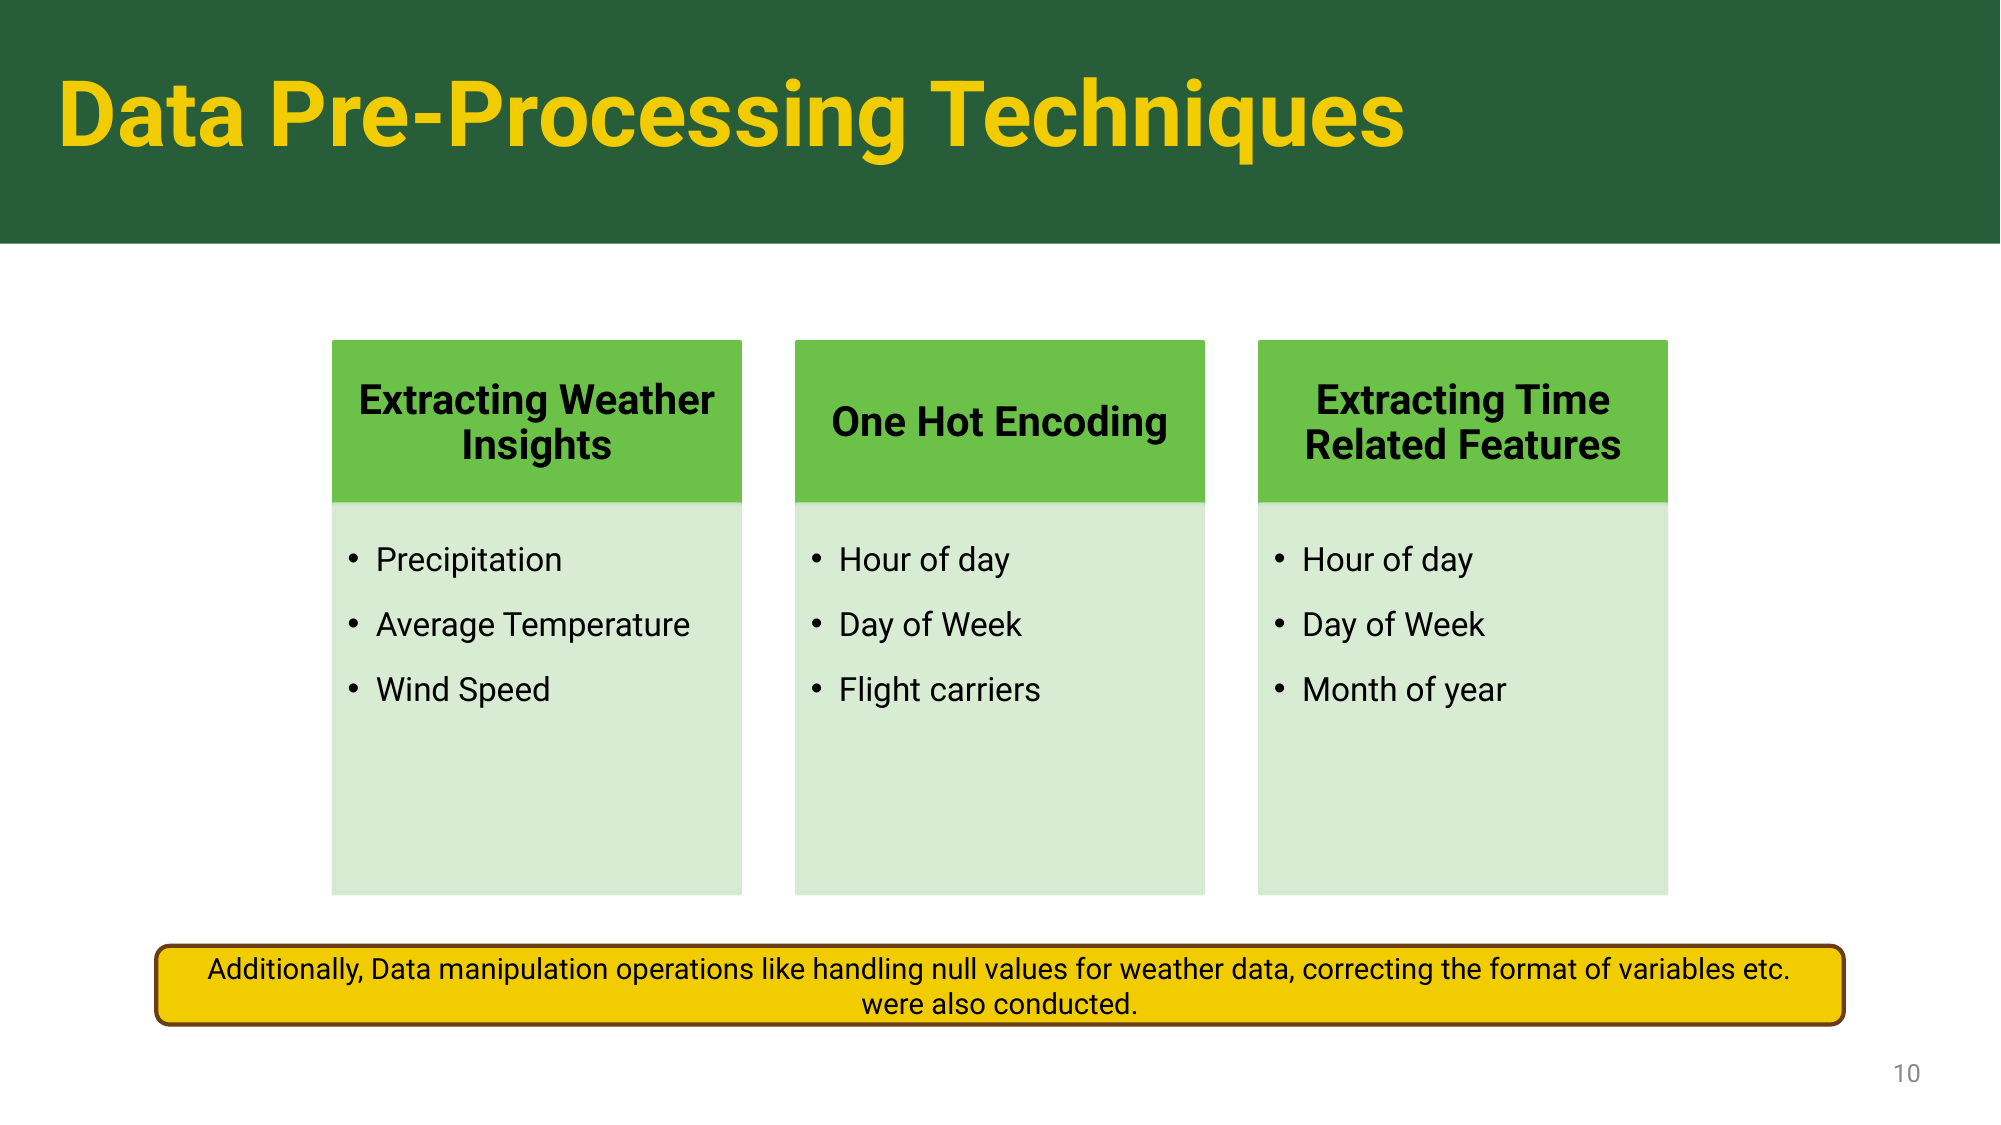

# Data Pre-Processing Techniques
Extracting Weather Insights
Precipitation
Average Temperature
Wind Speed
One Hot Encoding
Hour of day
Day of Week
Flight carriers
Extracting Time Related Features
Hour of day
Day of Week
Month of year
Additionally, Data manipulation operations like handling null values for weather data, correcting the format of variables etc. were also conducted.
10